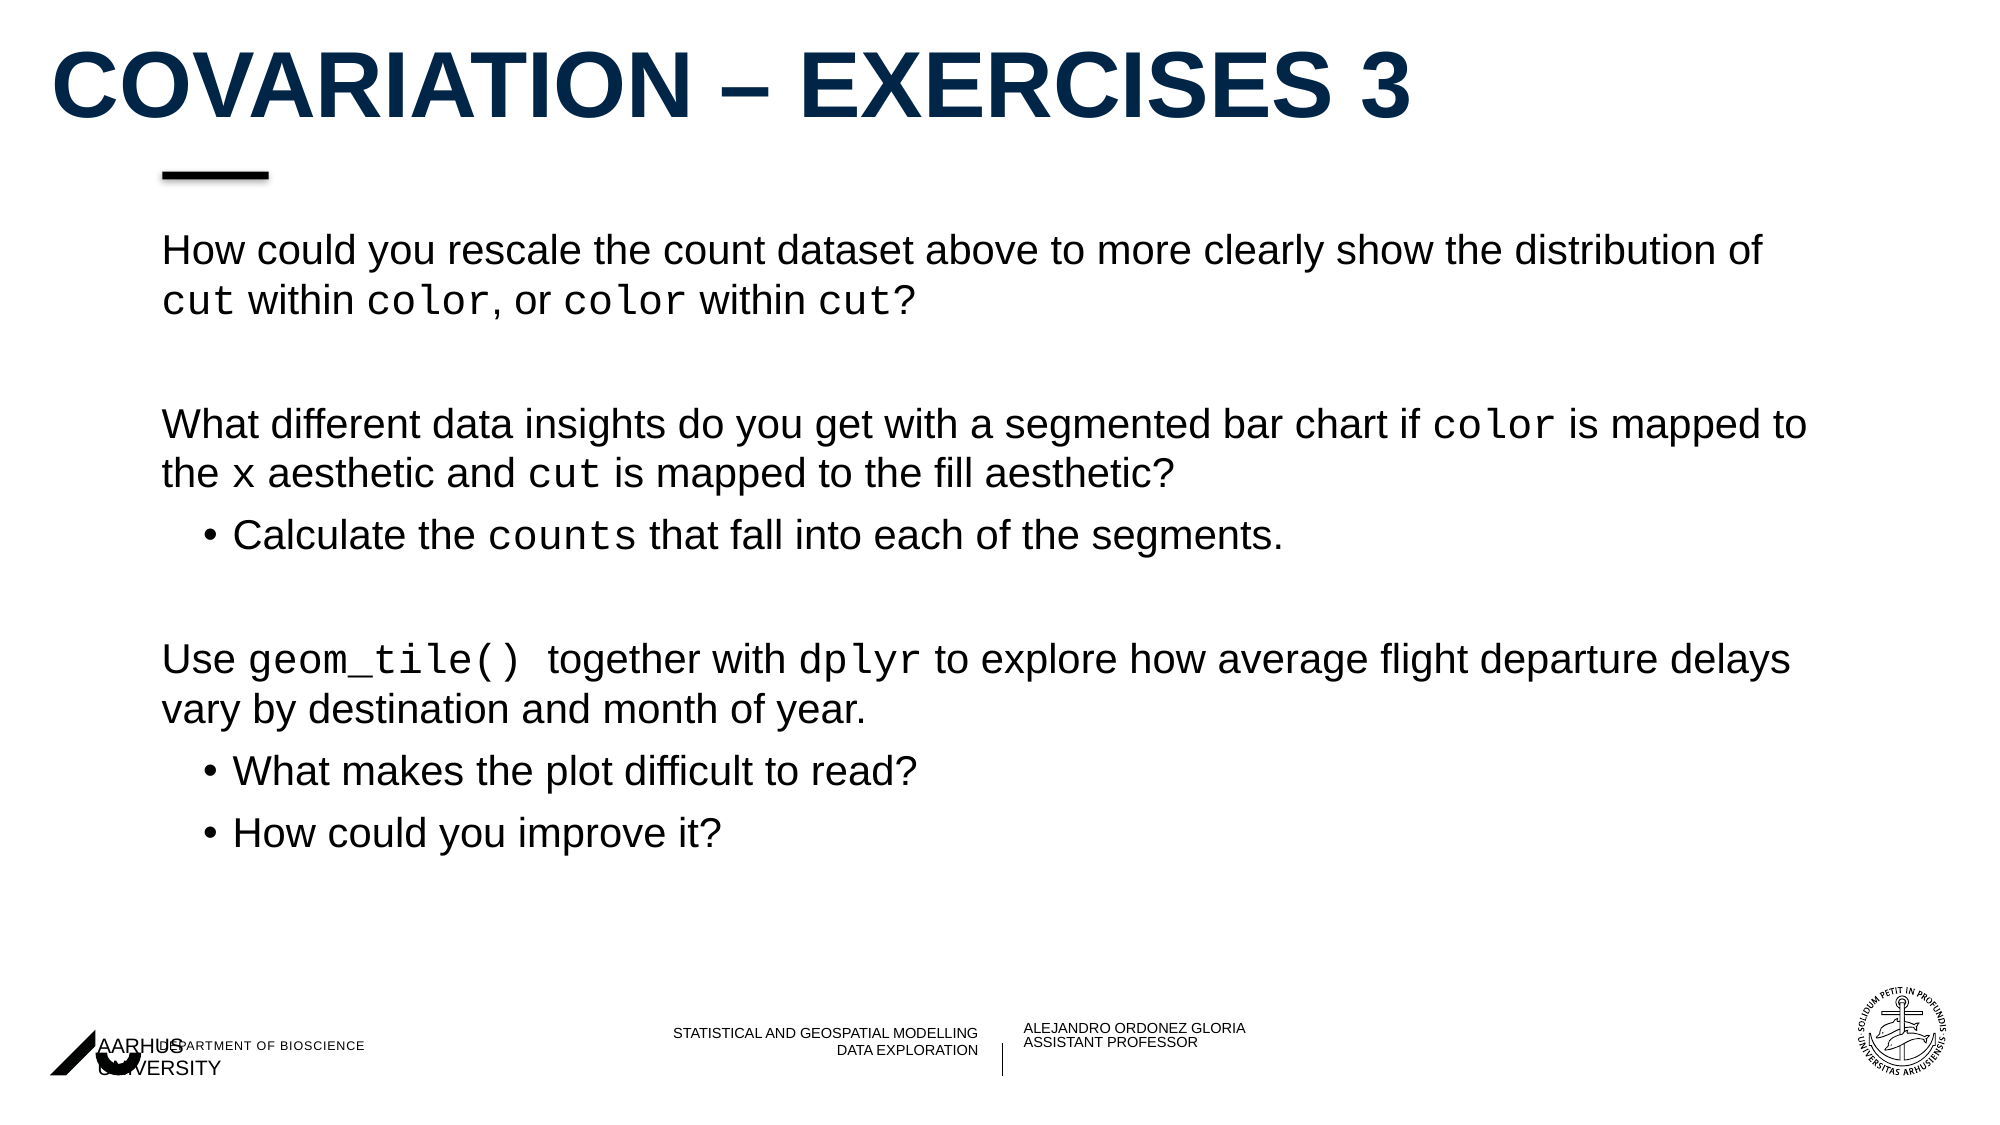

# Covariation – Exercises 3
How could you rescale the count dataset above to more clearly show the distribution of cut within color, or color within cut?

What different data insights do you get with a segmented bar chart if color is mapped to the x aesthetic and cut is mapped to the fill aesthetic?
Calculate the counts that fall into each of the segments.

Use geom_tile() together with dplyr to explore how average flight departure delays vary by destination and month of year.
What makes the plot difficult to read?
How could you improve it?
07/09/202327/08/2018